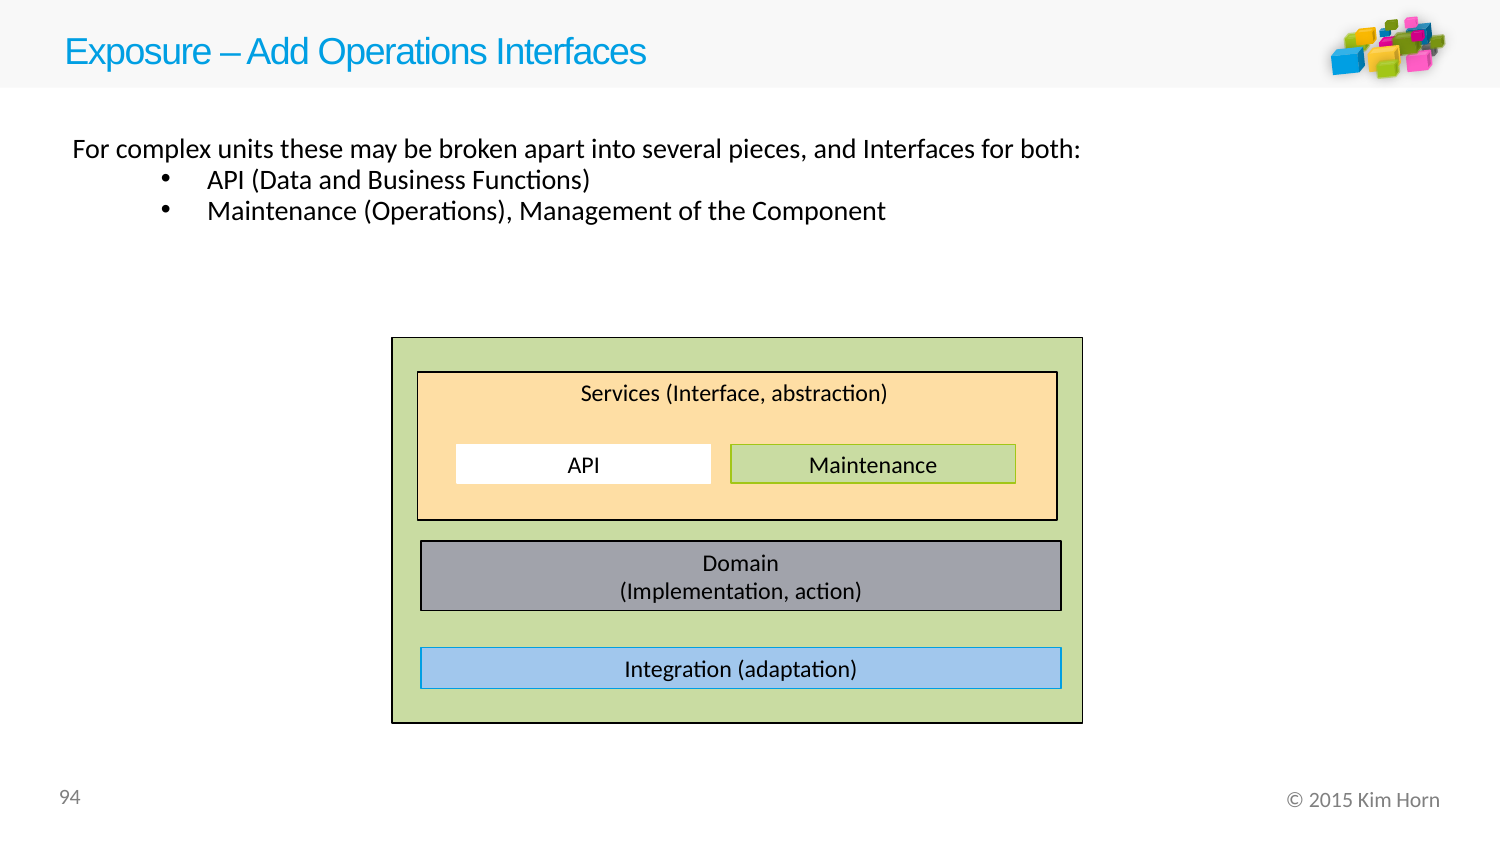

# Exposure – Add Operations Interfaces
For complex units these may be broken apart into several pieces, and Interfaces for both:
API (Data and Business Functions)
Maintenance (Operations), Management of the Component

Services (Interface, abstraction)
API
Maintenance
Domain
(Implementation, action)
Integration (adaptation)